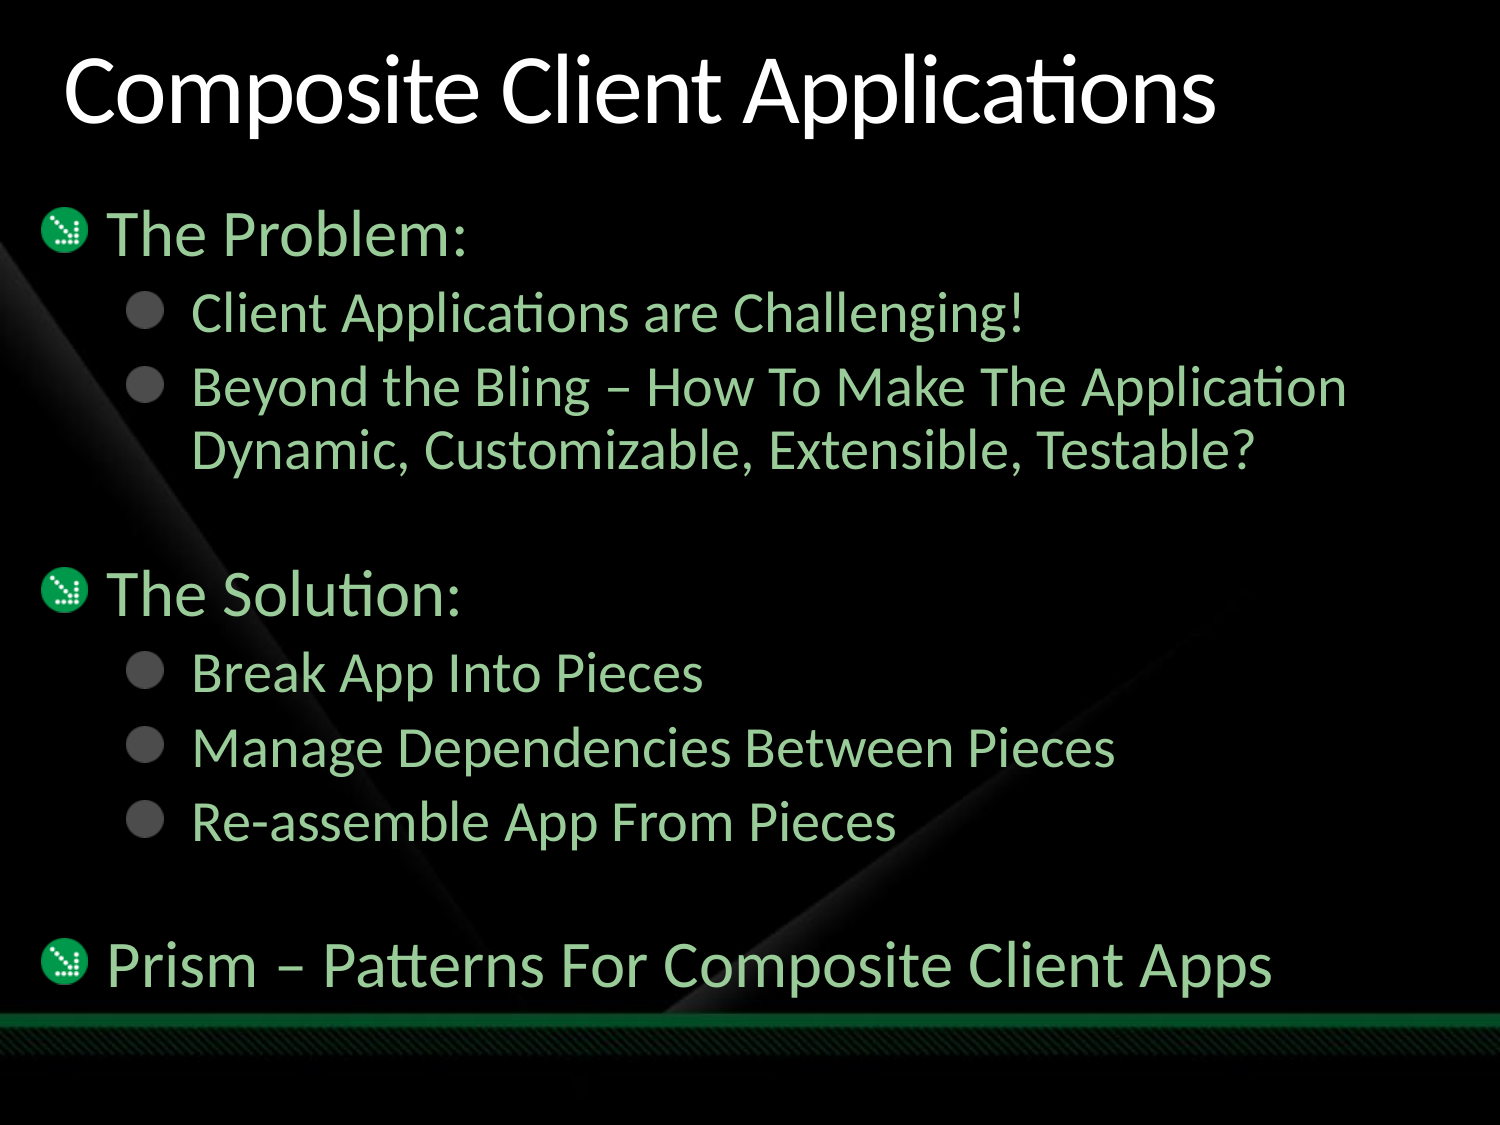

Composite Client Applications
The Problem:
Client Applications are Challenging!
Beyond the Bling – How To Make The Application
Dynamic, Customizable, Extensible, Testable?
The Solution:
Break App Into Pieces
Manage Dependencies Between Pieces
Re-assemble App From Pieces
Prism – Patterns For Composite Client Apps